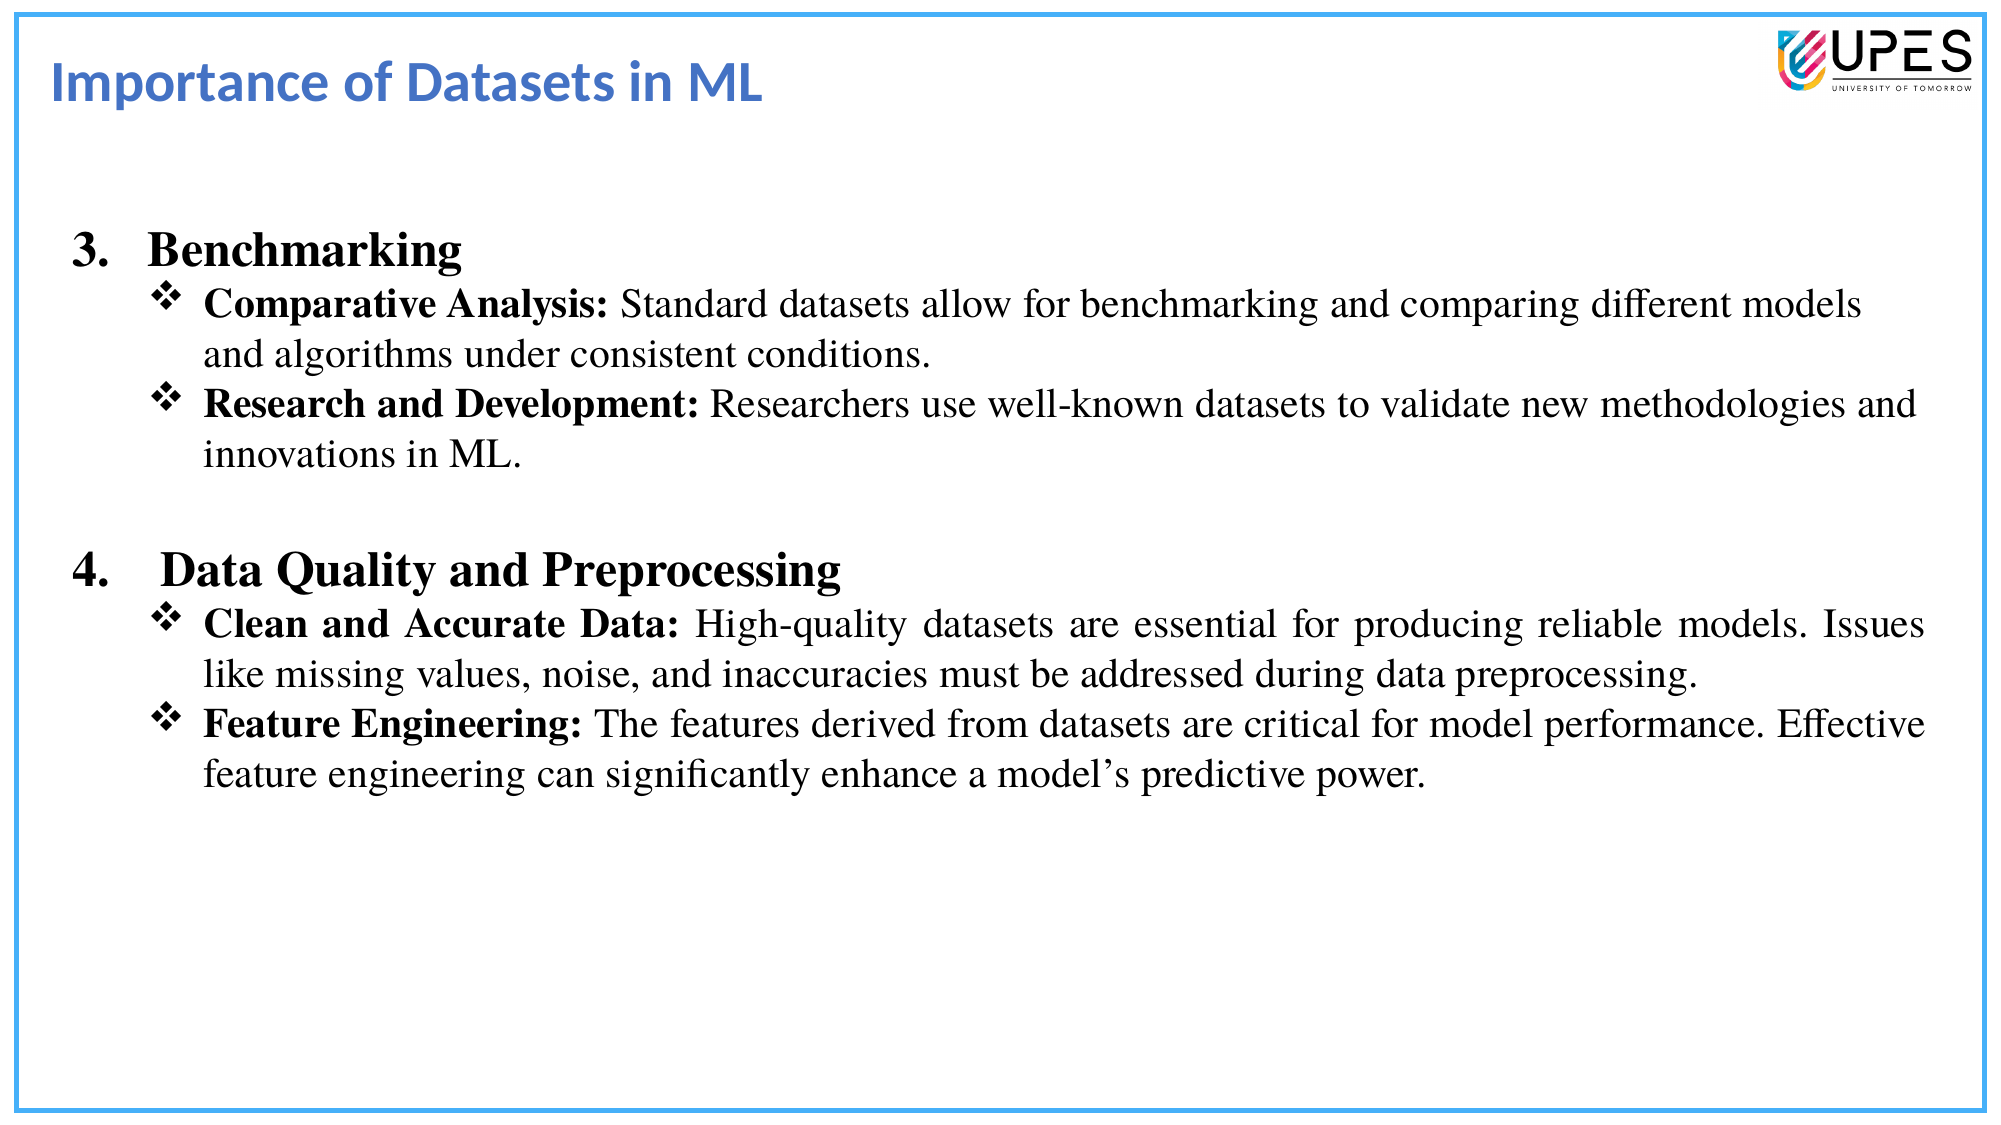

Importance of Datasets in ML
3.   Benchmarking
Comparative Analysis: Standard datasets allow for benchmarking and comparing different models and algorithms under consistent conditions.
Research and Development: Researchers use well-known datasets to validate new methodologies and innovations in ML.

4.    Data Quality and Preprocessing
Clean and Accurate Data: High-quality datasets are essential for producing reliable models. Issues like missing values, noise, and inaccuracies must be addressed during data preprocessing.
Feature Engineering: The features derived from datasets are critical for model performance. Effective feature engineering can significantly enhance a model’s predictive power.